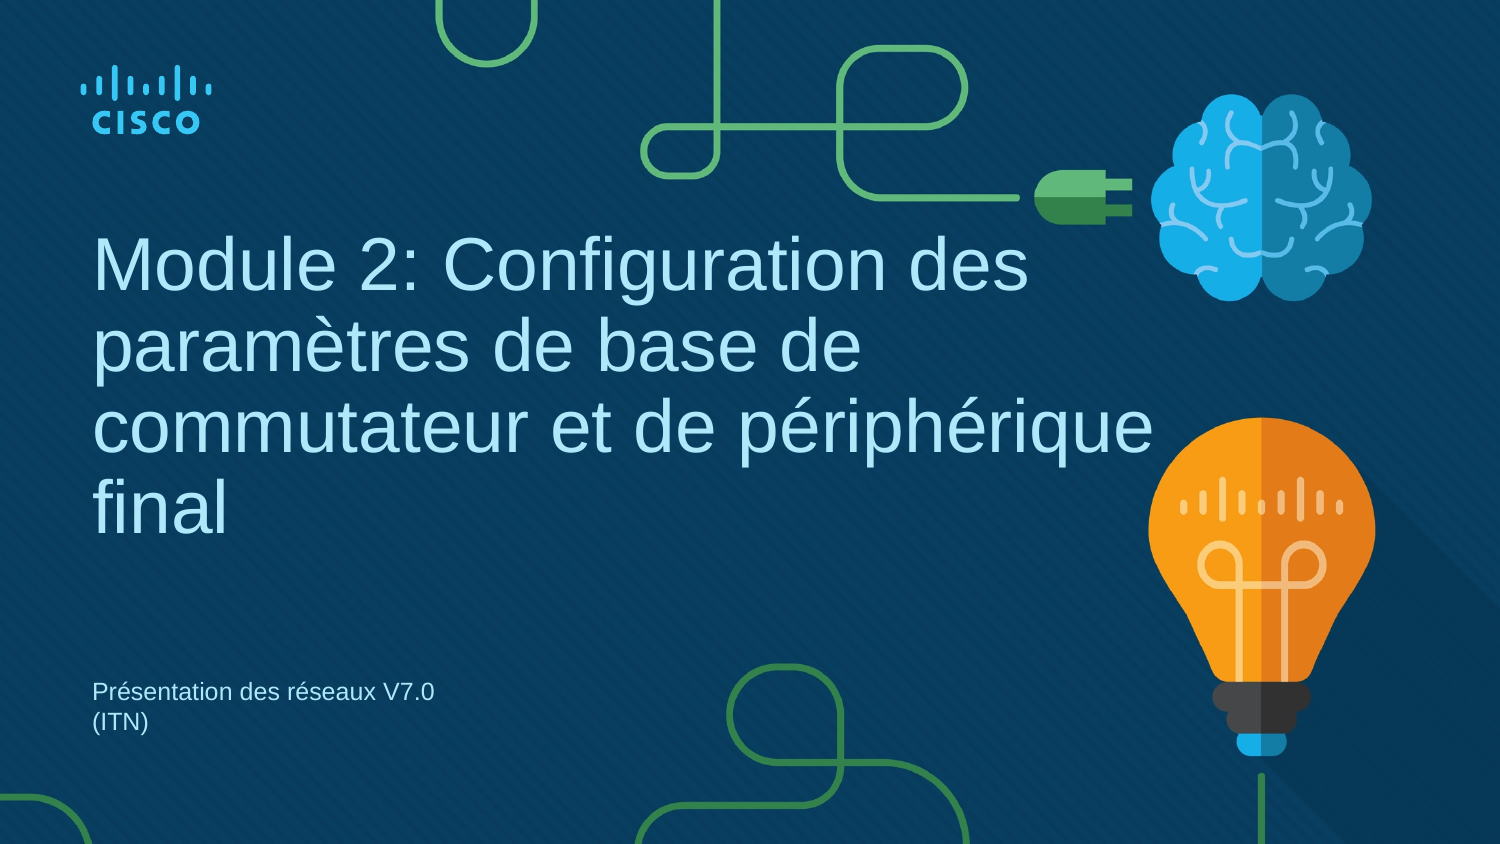

# Module 2: Configuration des paramètres de base de commutateur et de périphérique final
Présentation des réseaux V7.0 (ITN)